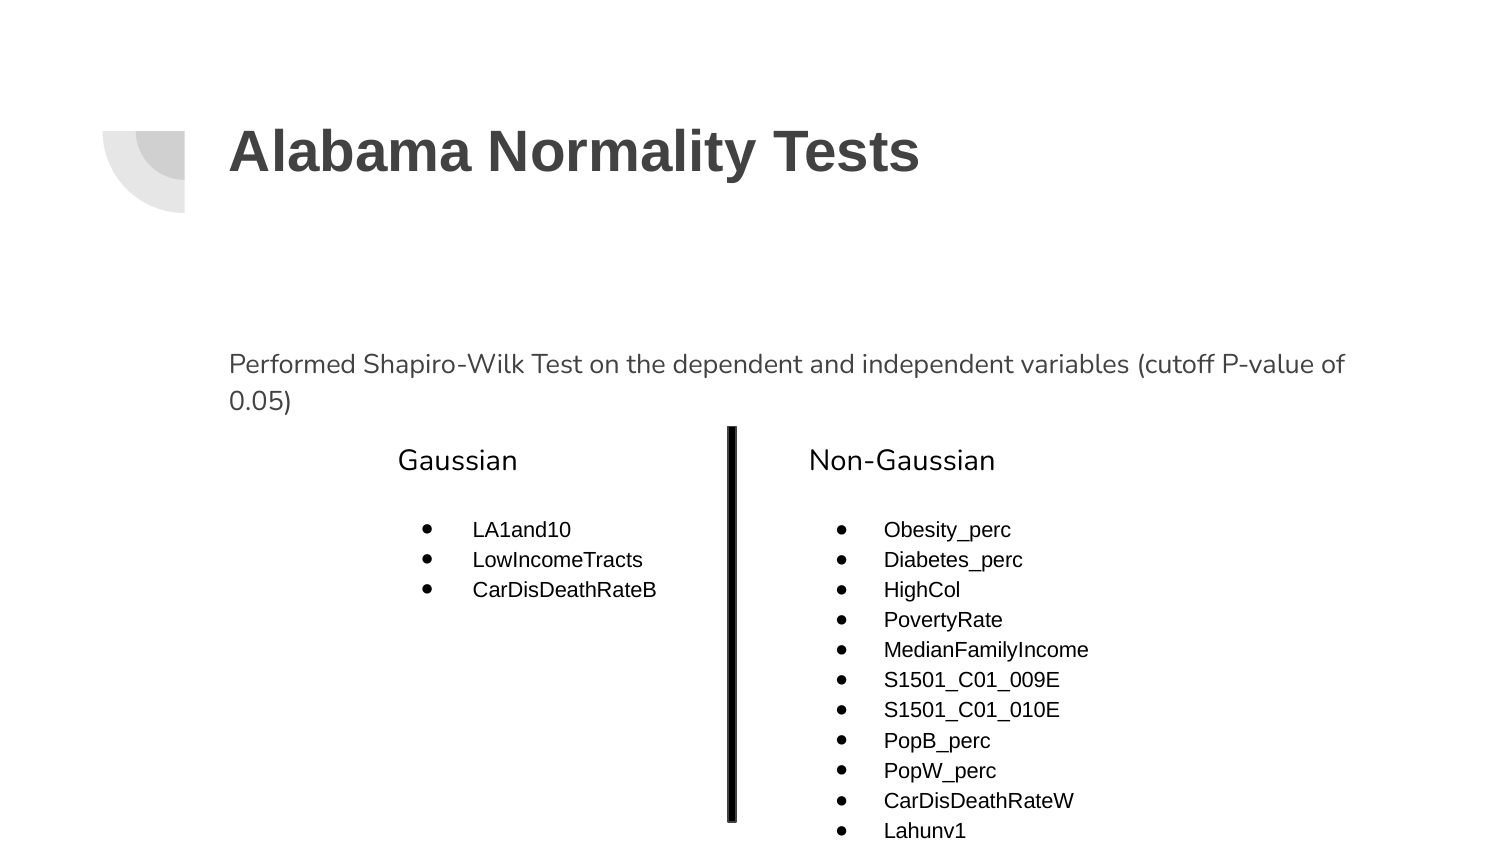

# Alabama Normality Tests
Performed Shapiro-Wilk Test on the dependent and independent variables (cutoff P-value of 0.05)
Gaussian

LA1and10
LowIncomeTracts
CarDisDeathRateB

Non-Gaussian

Obesity_perc
Diabetes_perc
HighCol
PovertyRate
MedianFamilyIncome
S1501_C01_009E
S1501_C01_010E
PopB_perc
PopW_perc
CarDisDeathRateW
Lahunv1